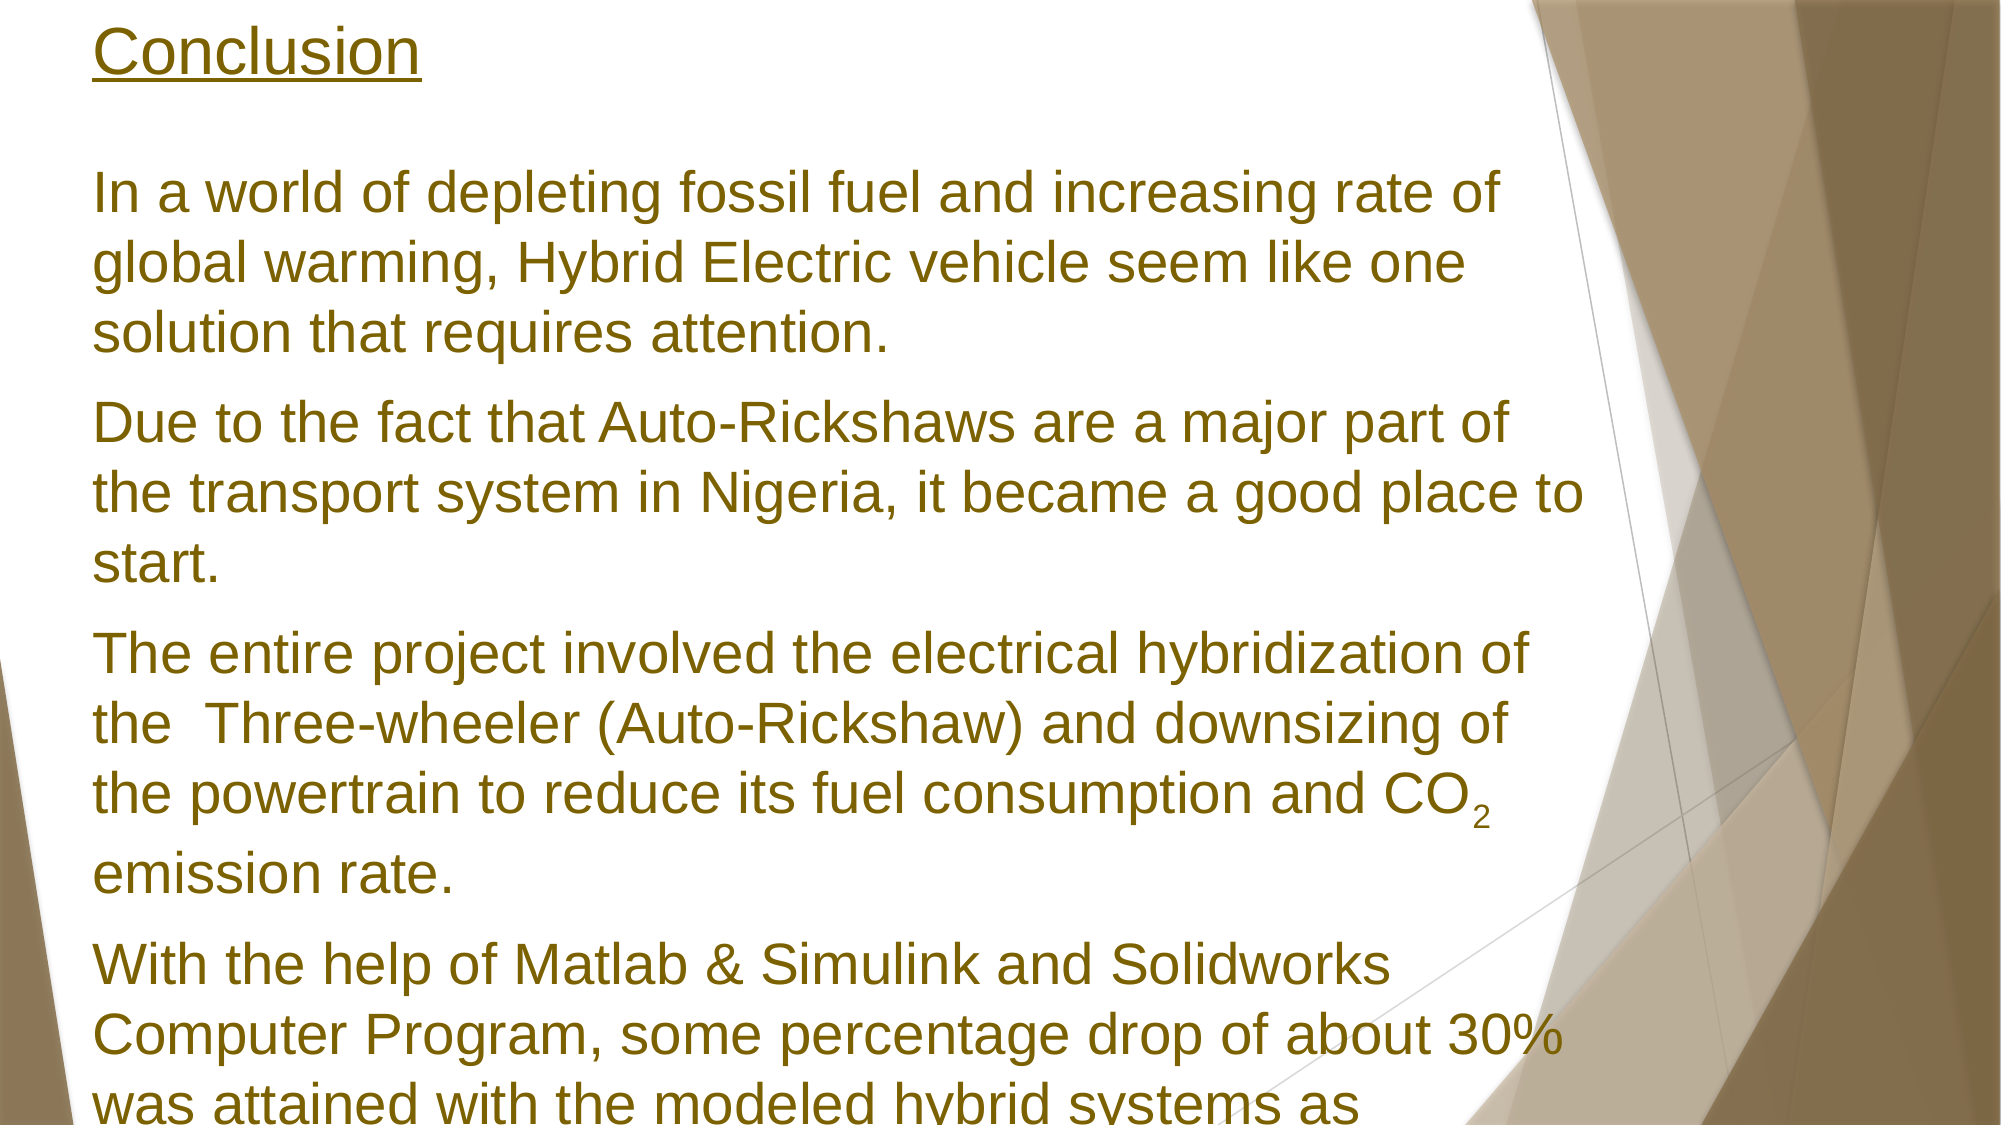

# Conclusion
In a world of depleting fossil fuel and increasing rate of global warming, Hybrid Electric vehicle seem like one solution that requires attention.
Due to the fact that Auto-Rickshaws are a major part of the transport system in Nigeria, it became a good place to start.
The entire project involved the electrical hybridization of the  Three-wheeler (Auto-Rickshaw) and downsizing of the powertrain to reduce its fuel consumption and CO2 emission rate.
With the help of Matlab & Simulink and Solidworks Computer Program, some percentage drop of about 30% was attained with the modeled hybrid systems as compared to the regular Auto-Rickshaw.